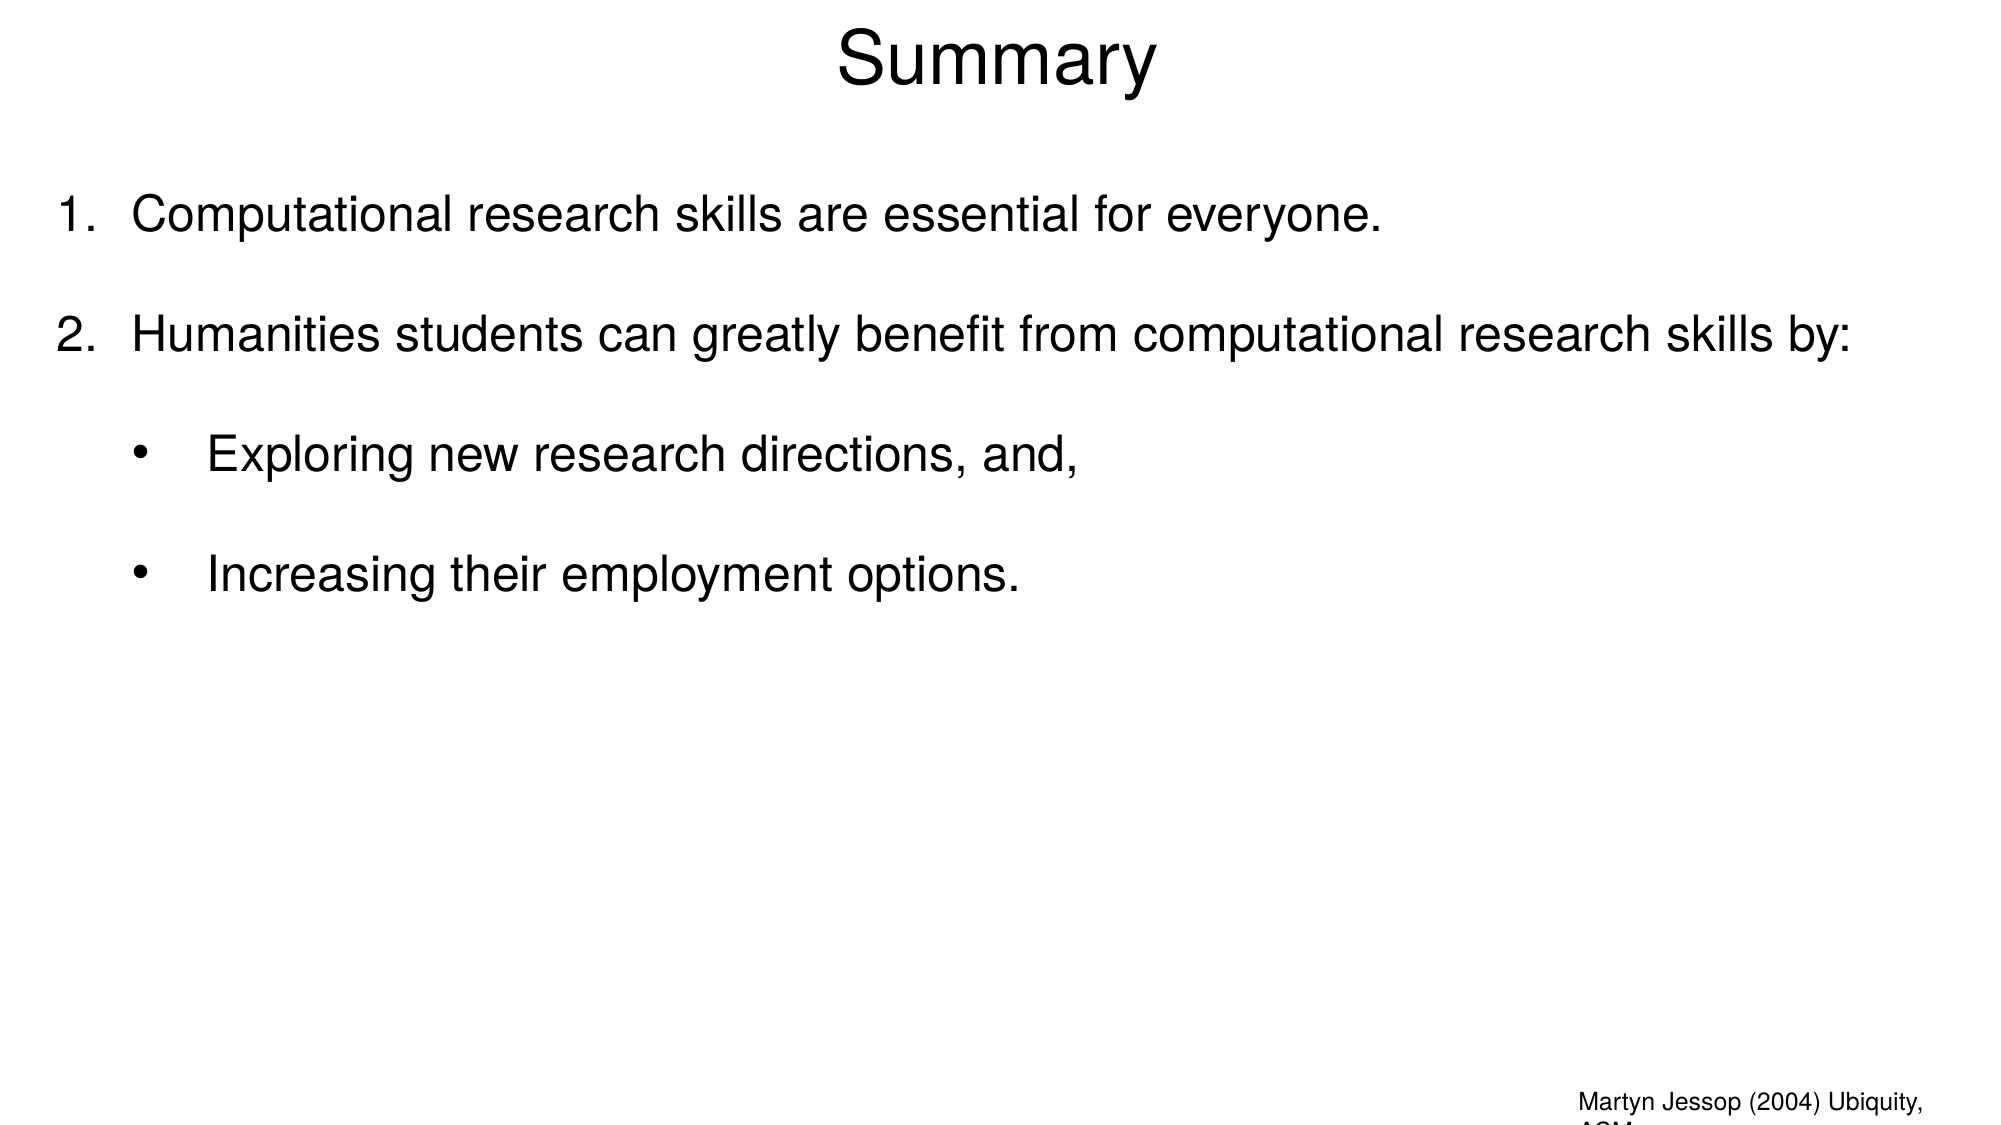

# Summary
Computational research skills are essential for everyone.

Humanities students can greatly benefit from computational research skills by:

Exploring new research directions, and,

Increasing their employment options.

Martyn Jessop (2004) Ubiquity, ACM